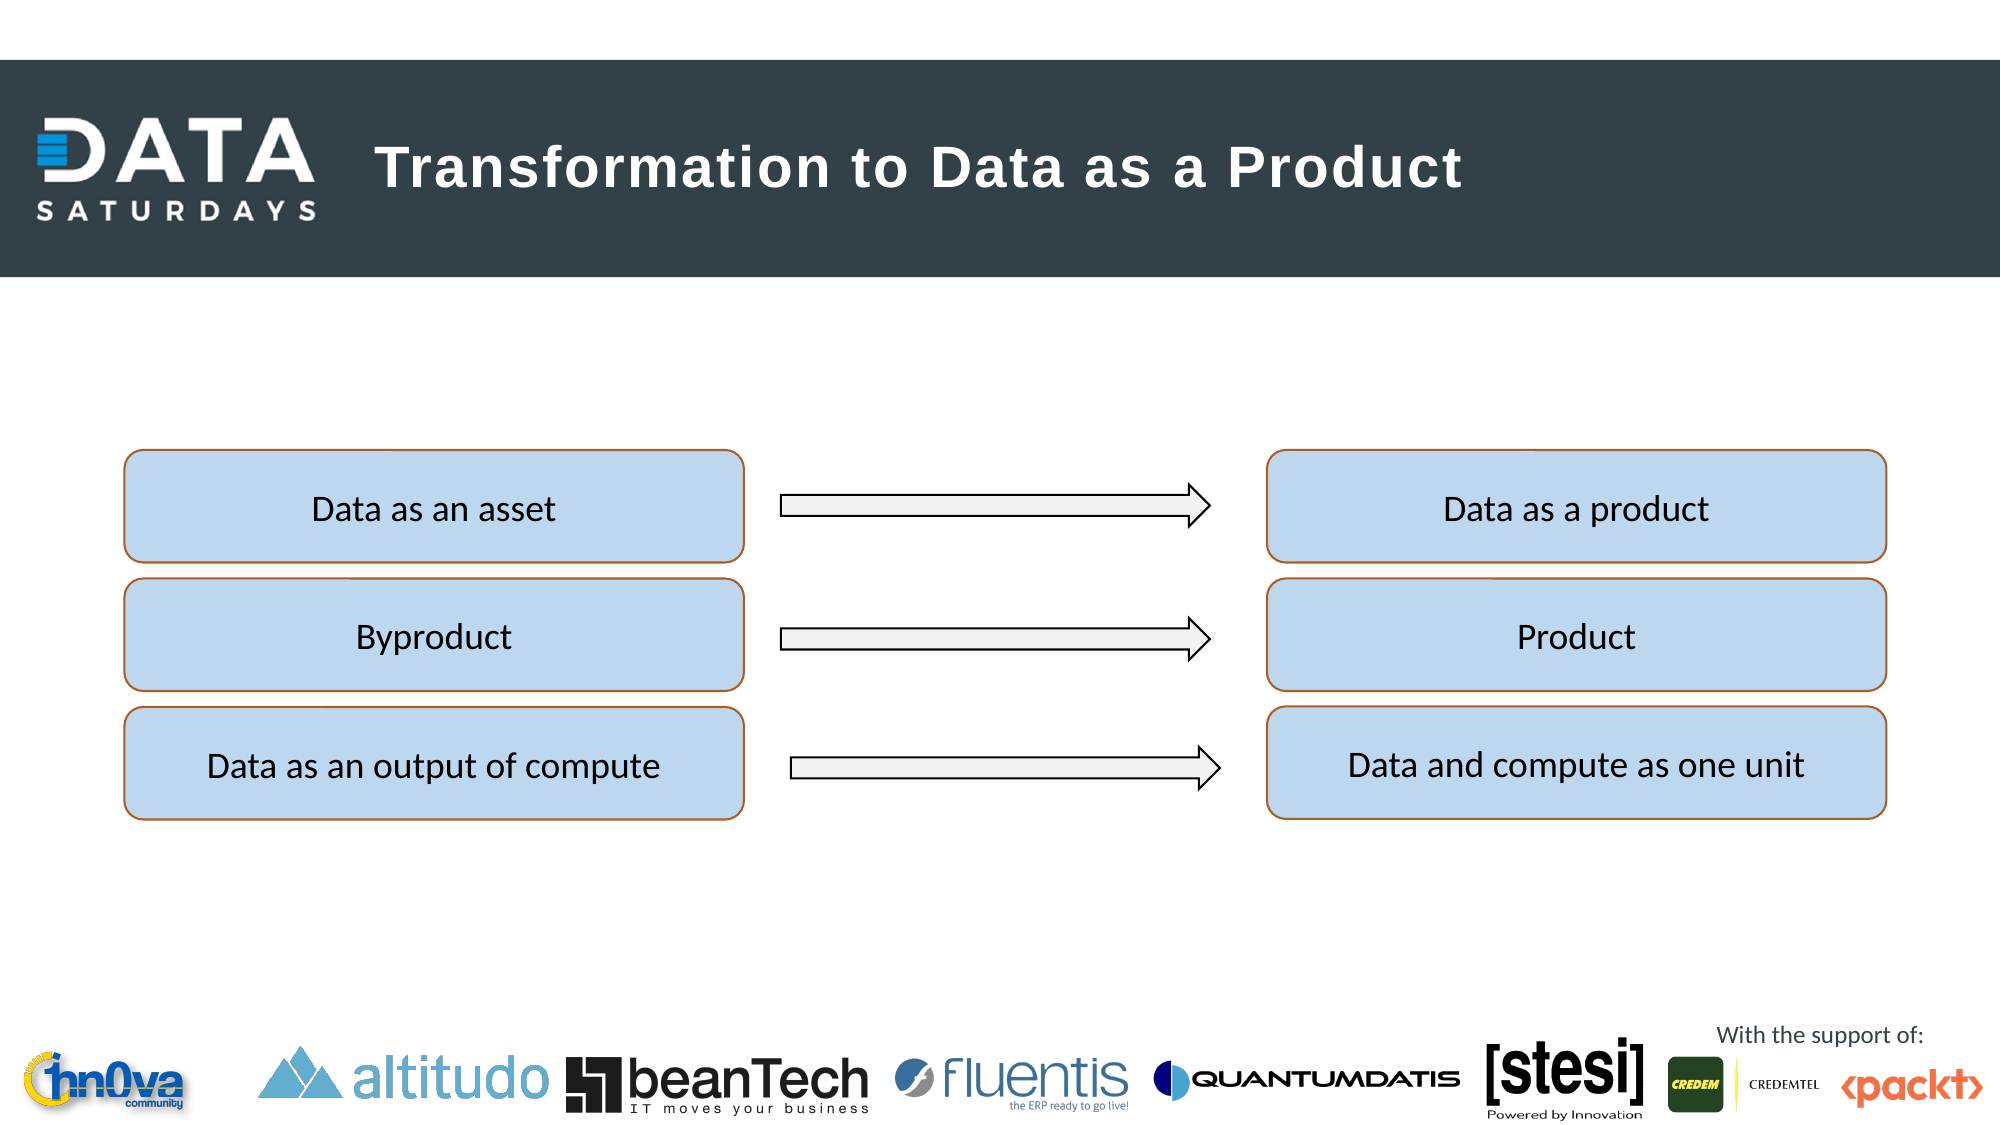

# Transformation to Data as a Product
Data as an asset
Data as a product

Byproduct
Product

Data and compute as one unit
Data as an output of compute